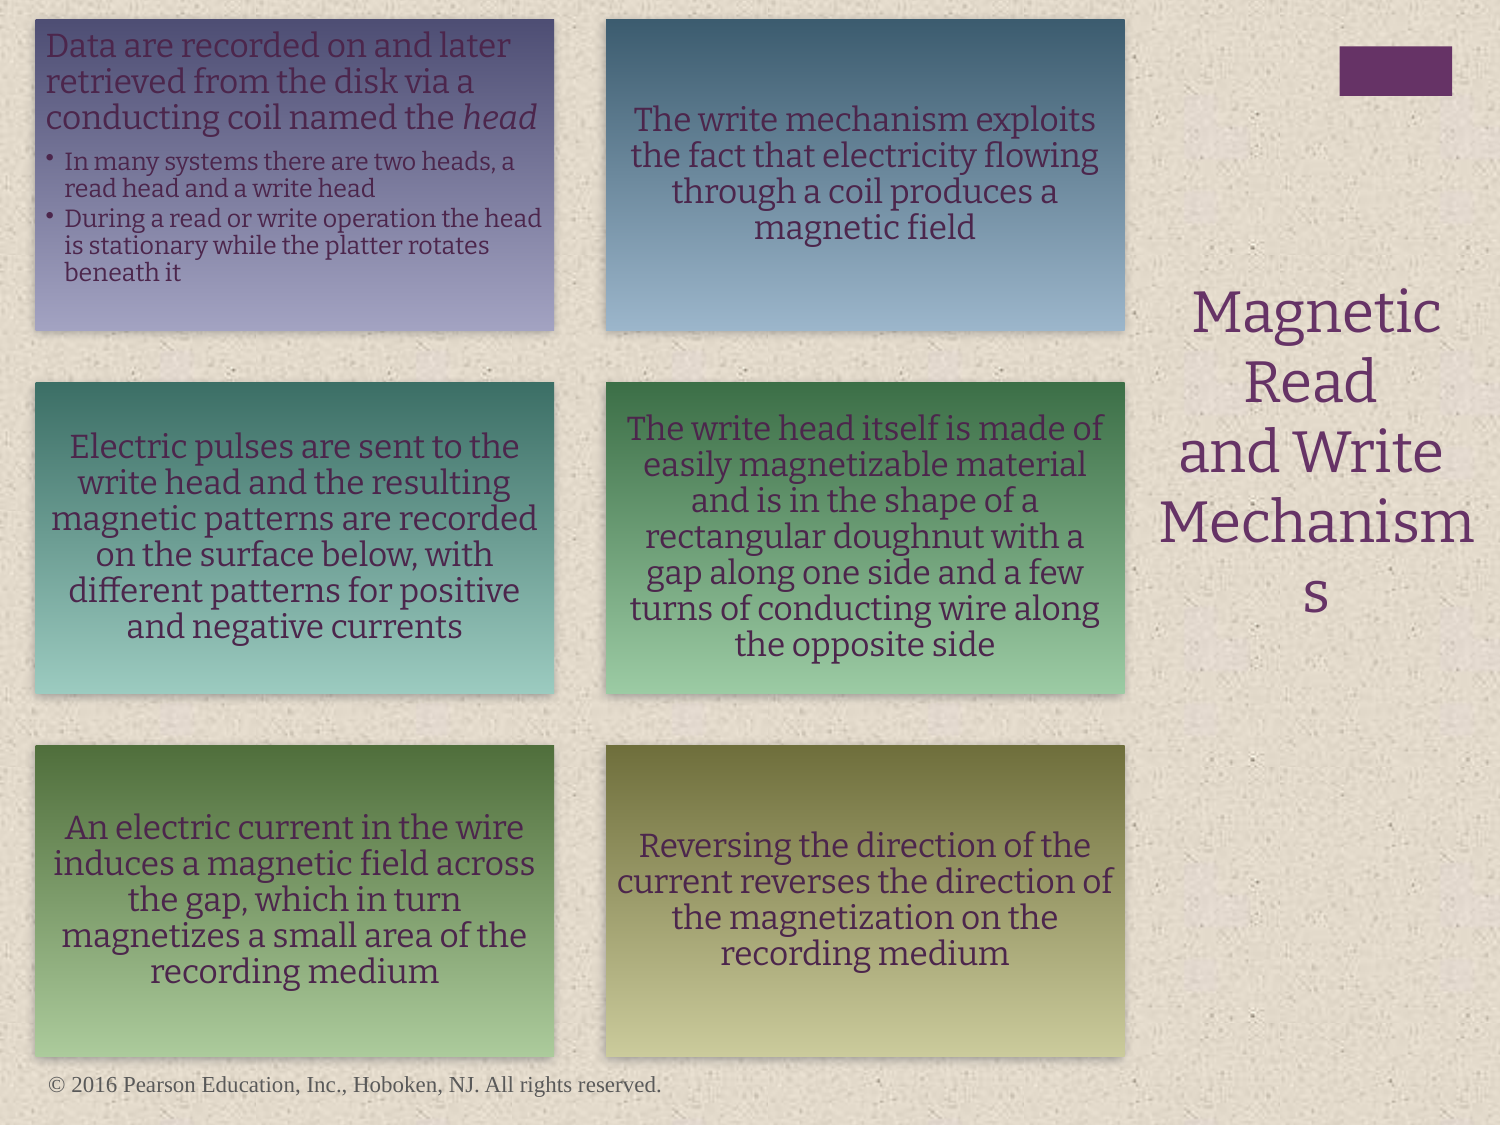

Data are recorded on and later retrieved from the disk via a conducting coil named the head
In many systems there are two heads, a read head and a write head
During a read or write operation the head is stationary while the platter rotates beneath it
The write mechanism exploits the fact that electricity flowing through a coil produces a magnetic field
Electric pulses are sent to the write head and the resulting magnetic patterns are recorded on the surface below, with different patterns for positive and negative currents
The write head itself is made of easily magnetizable material and is in the shape of a rectangular doughnut with a gap along one side and a few turns of conducting wire along the opposite side
An electric current in the wire induces a magnetic field across the gap, which in turn magnetizes a small area of the recording medium
Reversing the direction of the current reverses the direction of the magnetization on the recording medium
Magnetic Read
and Write
Mechanisms
© 2016 Pearson Education, Inc., Hoboken, NJ. All rights reserved.